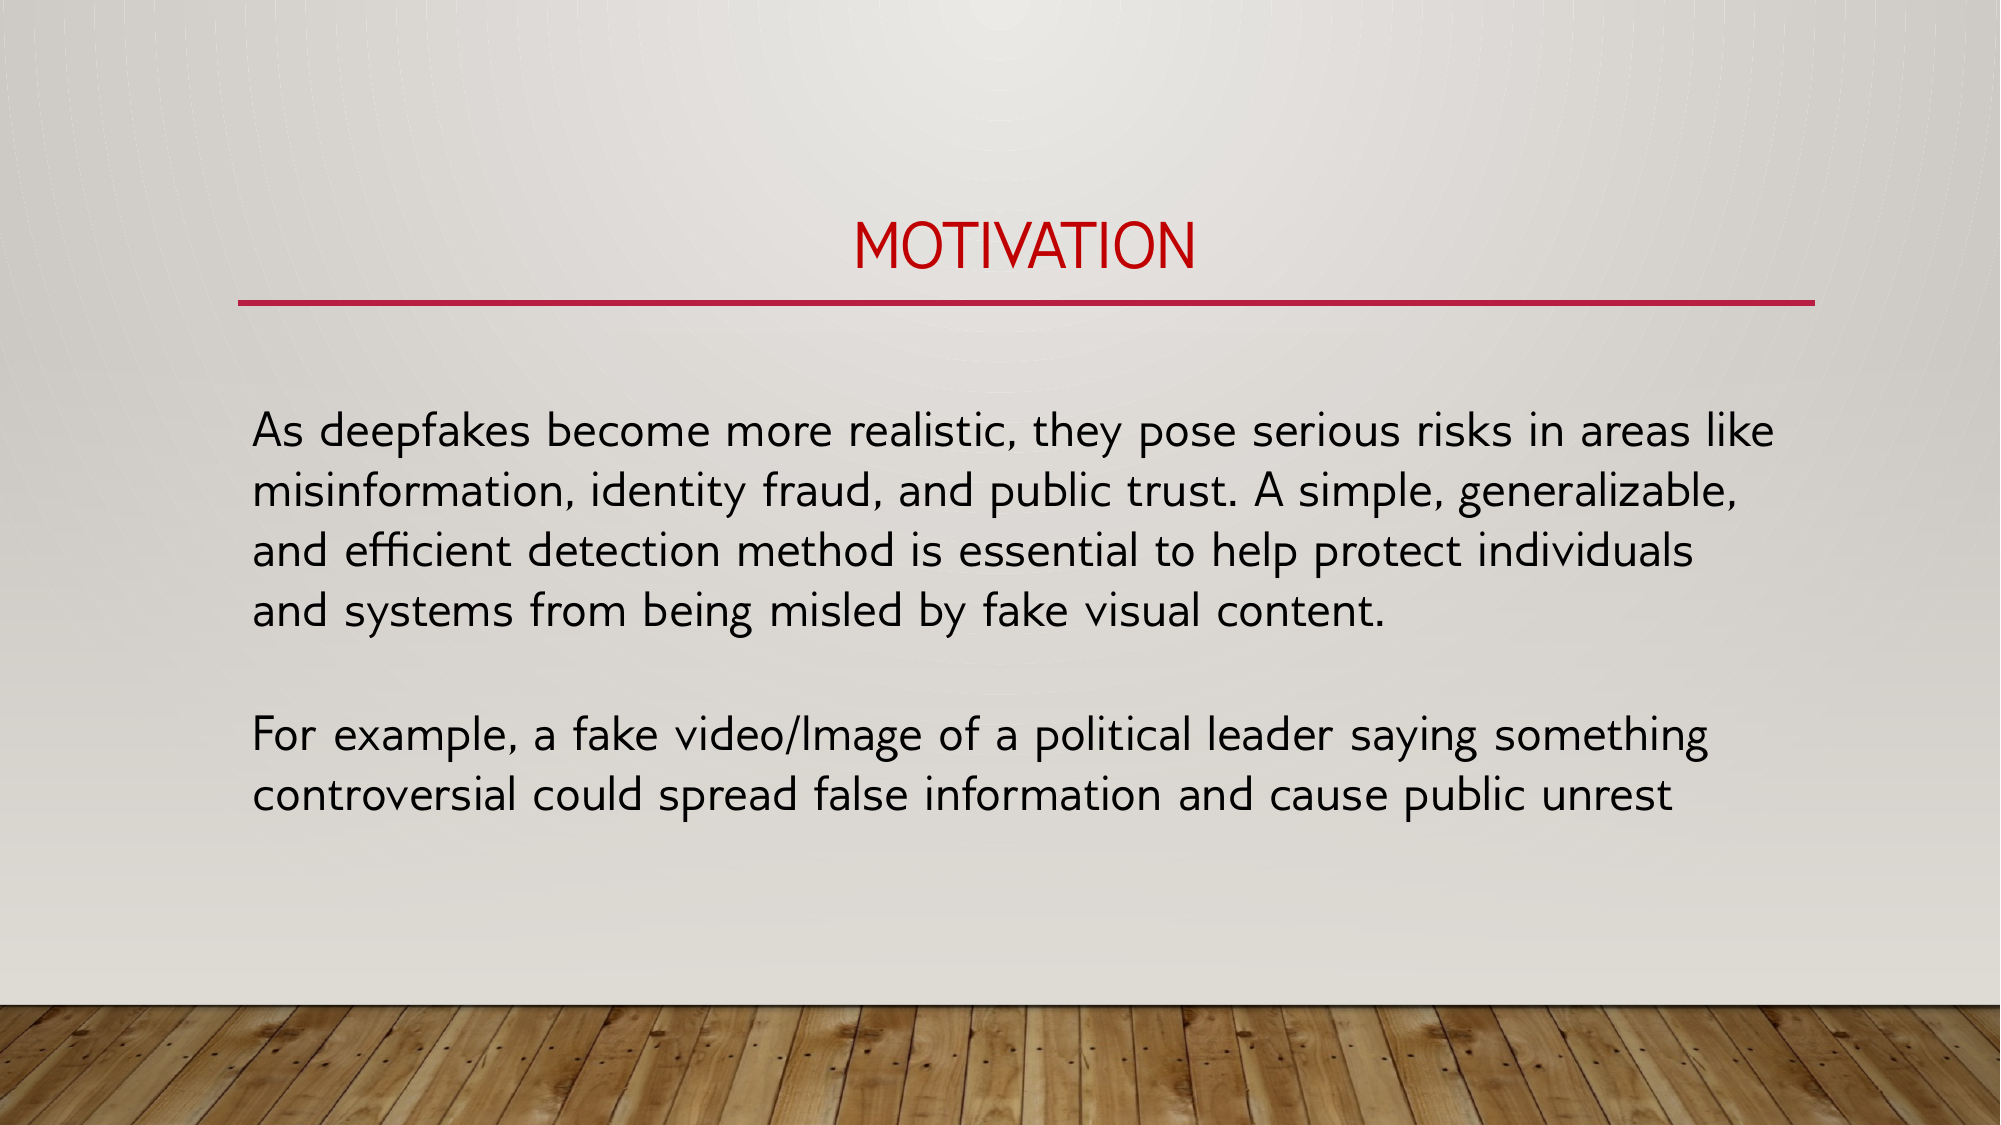

# Motivation
As deepfakes become more realistic, they pose serious risks in areas like misinformation, identity fraud, and public trust. A simple, generalizable, and efficient detection method is essential to help protect individuals and systems from being misled by fake visual content.
For example, a fake video/Image of a political leader saying something controversial could spread false information and cause public unrest